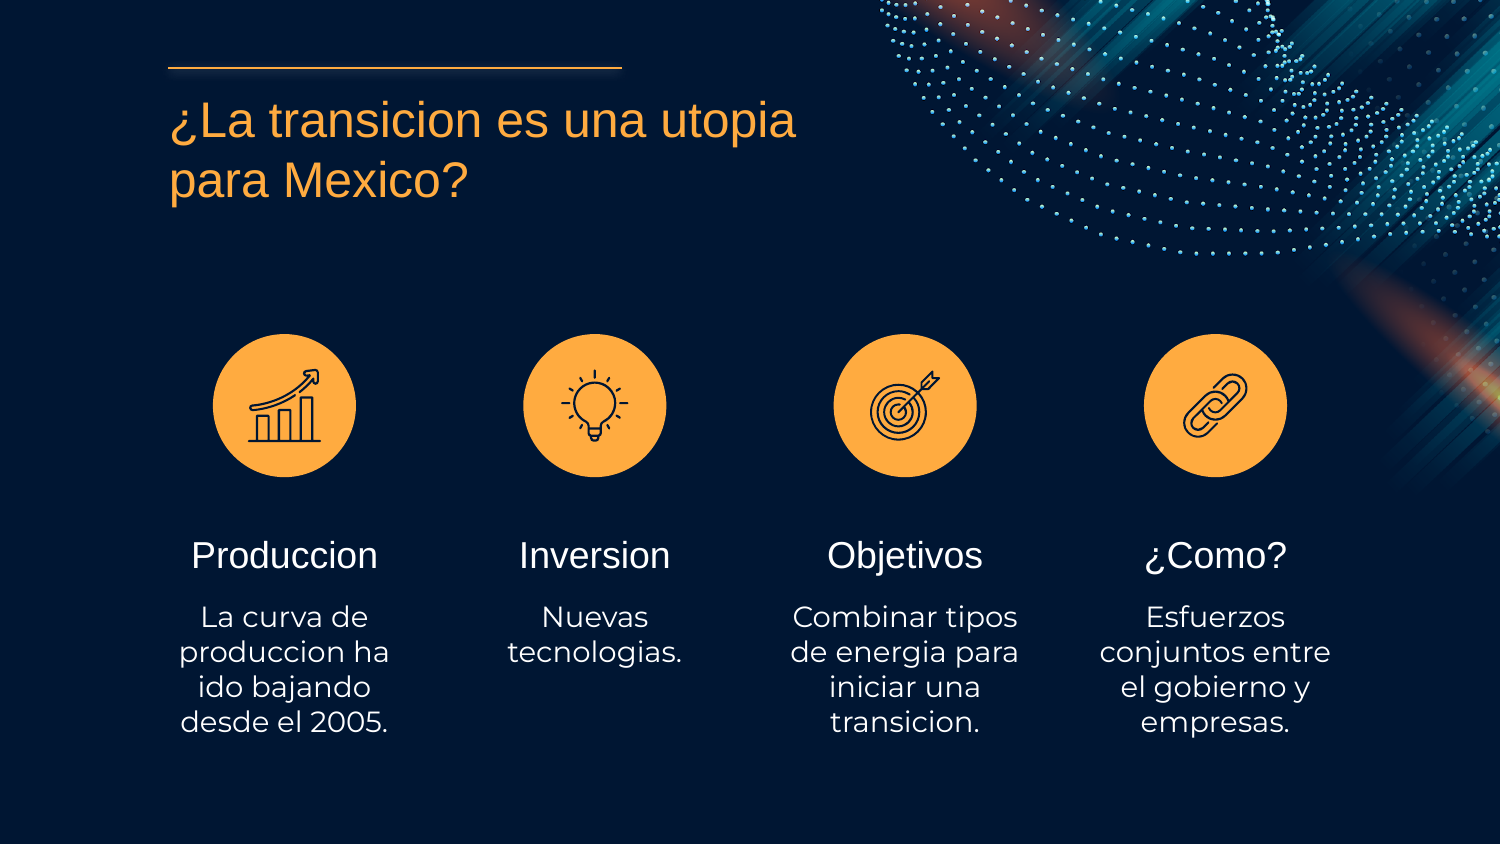

# ¿La transicion es una utopia para Mexico?

Produccion
Inversion
Objetivos
¿Como?
La curva de produccion ha ido bajando desde el 2005.
Nuevas tecnologias.
Combinar tipos de energia para iniciar una transicion.
Esfuerzos conjuntos entre el gobierno y empresas.